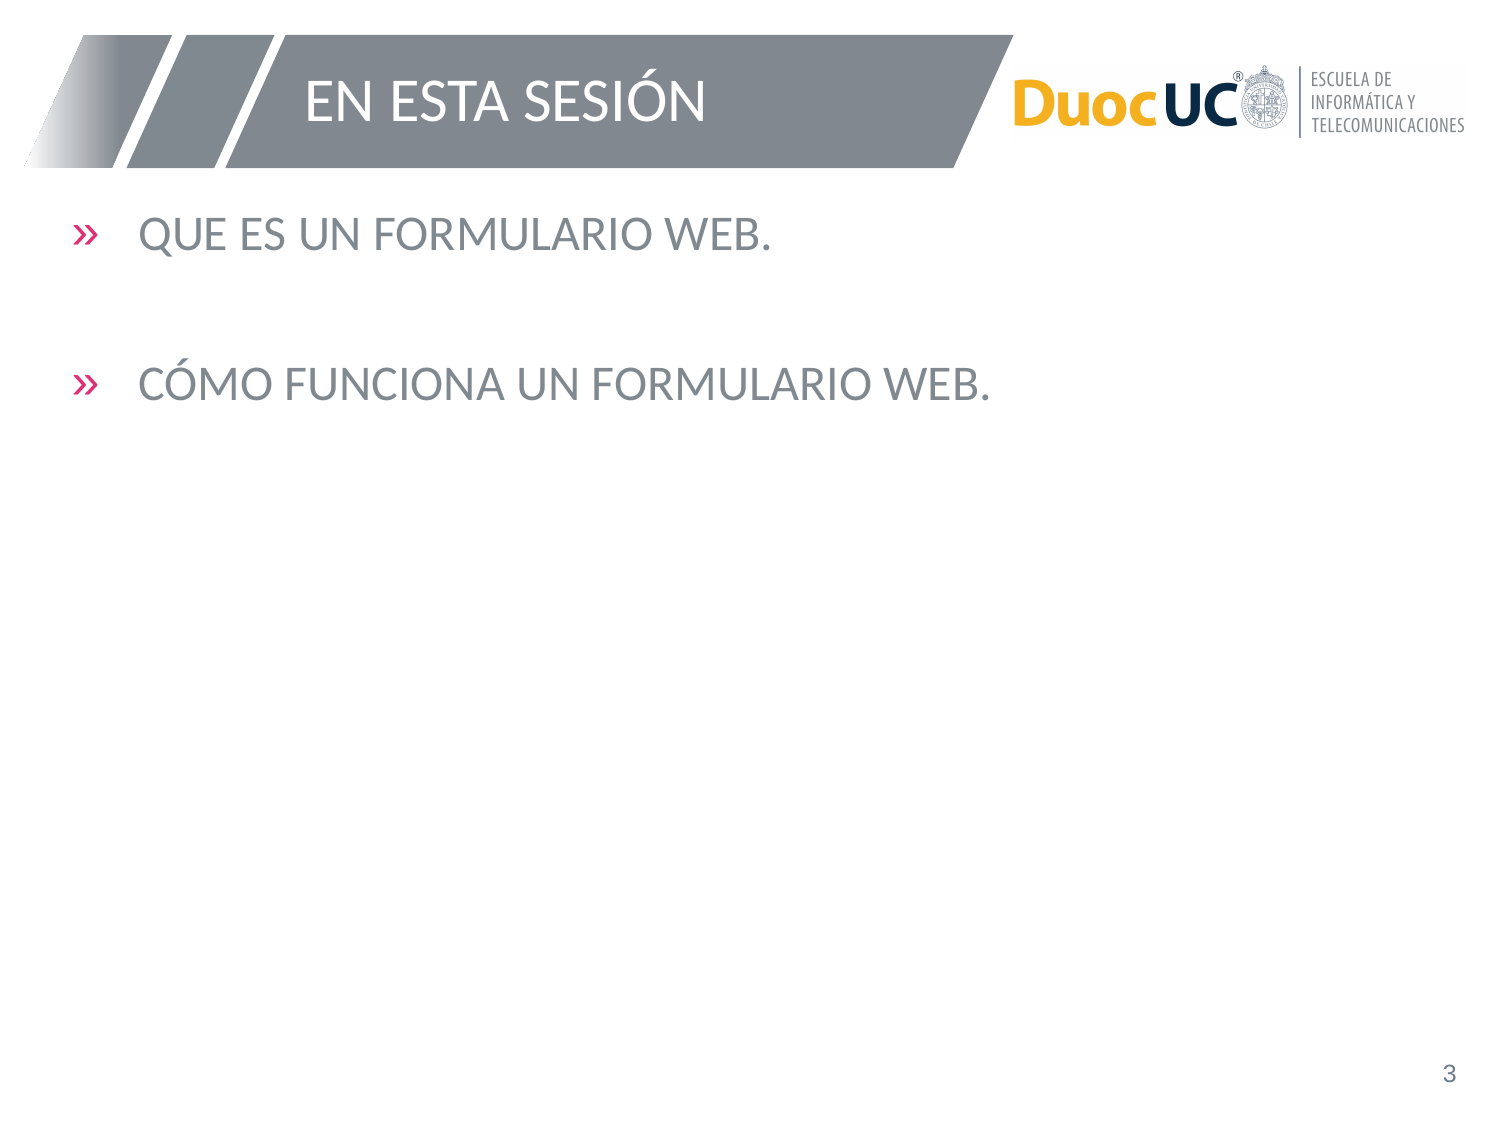

# EN ESTA SESIÓN
QUE ES UN FORMULARIO WEB.

CÓMO FUNCIONA UN FORMULARIO WEB.